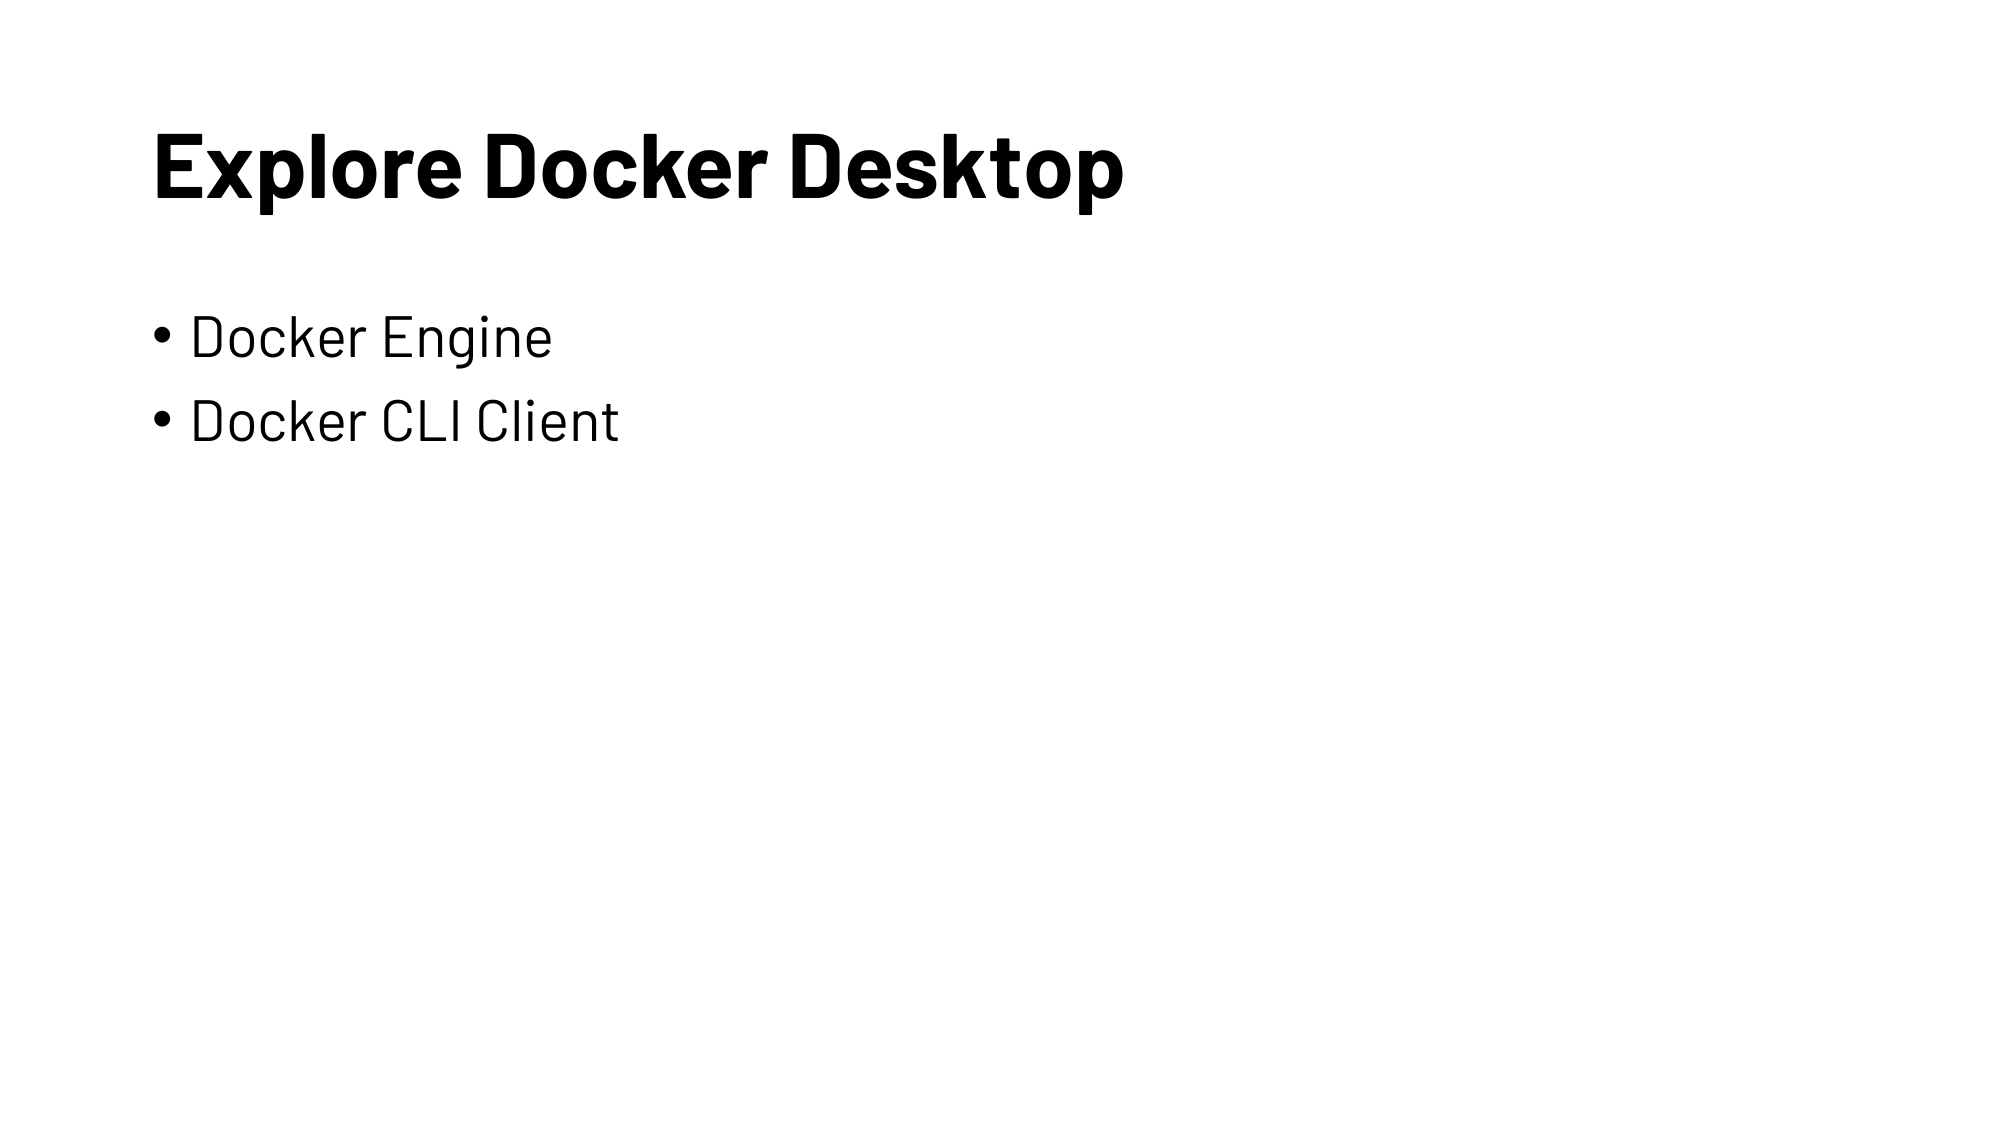

# Explore Docker Desktop
Docker Engine
Docker CLI Client